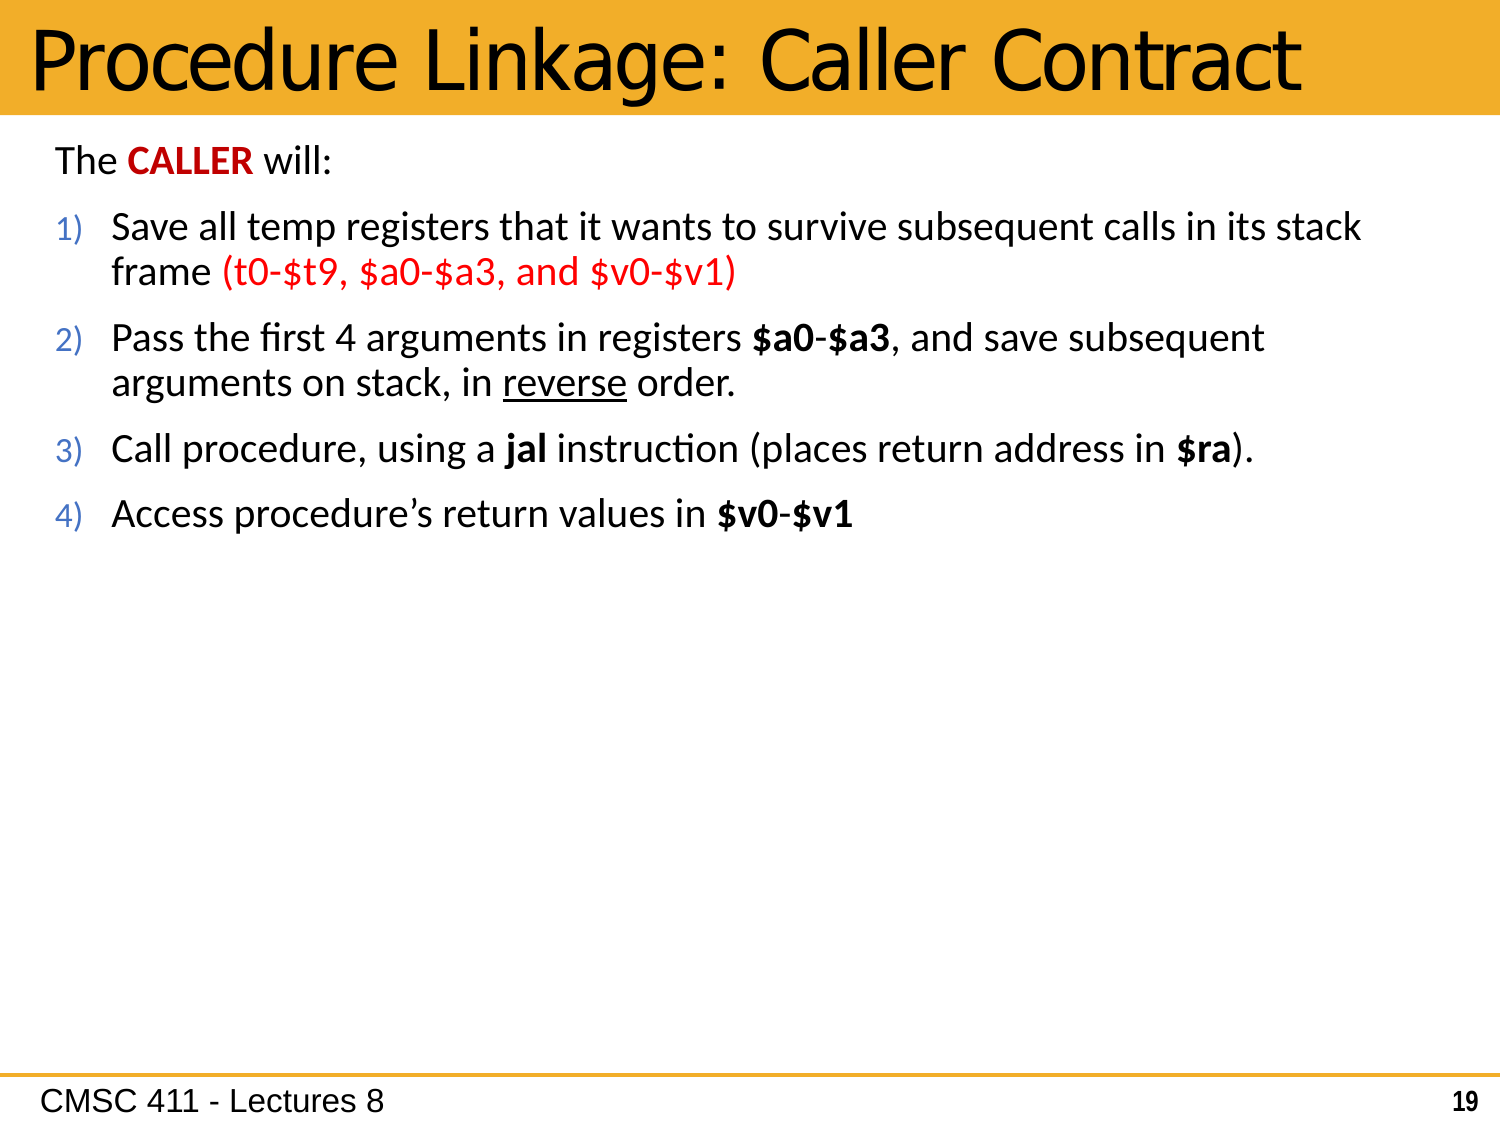

# Procedure Linkage: Caller Contract
The CALLER will:
Save all temp registers that it wants to survive subsequent calls in its stack frame (t0-$t9, $a0-$a3, and $v0-$v1)
Pass the first 4 arguments in registers $a0-$a3, and save subsequent arguments on stack, in reverse order.
Call procedure, using a jal instruction (places return address in $ra).
Access procedure’s return values in $v0-$v1
19